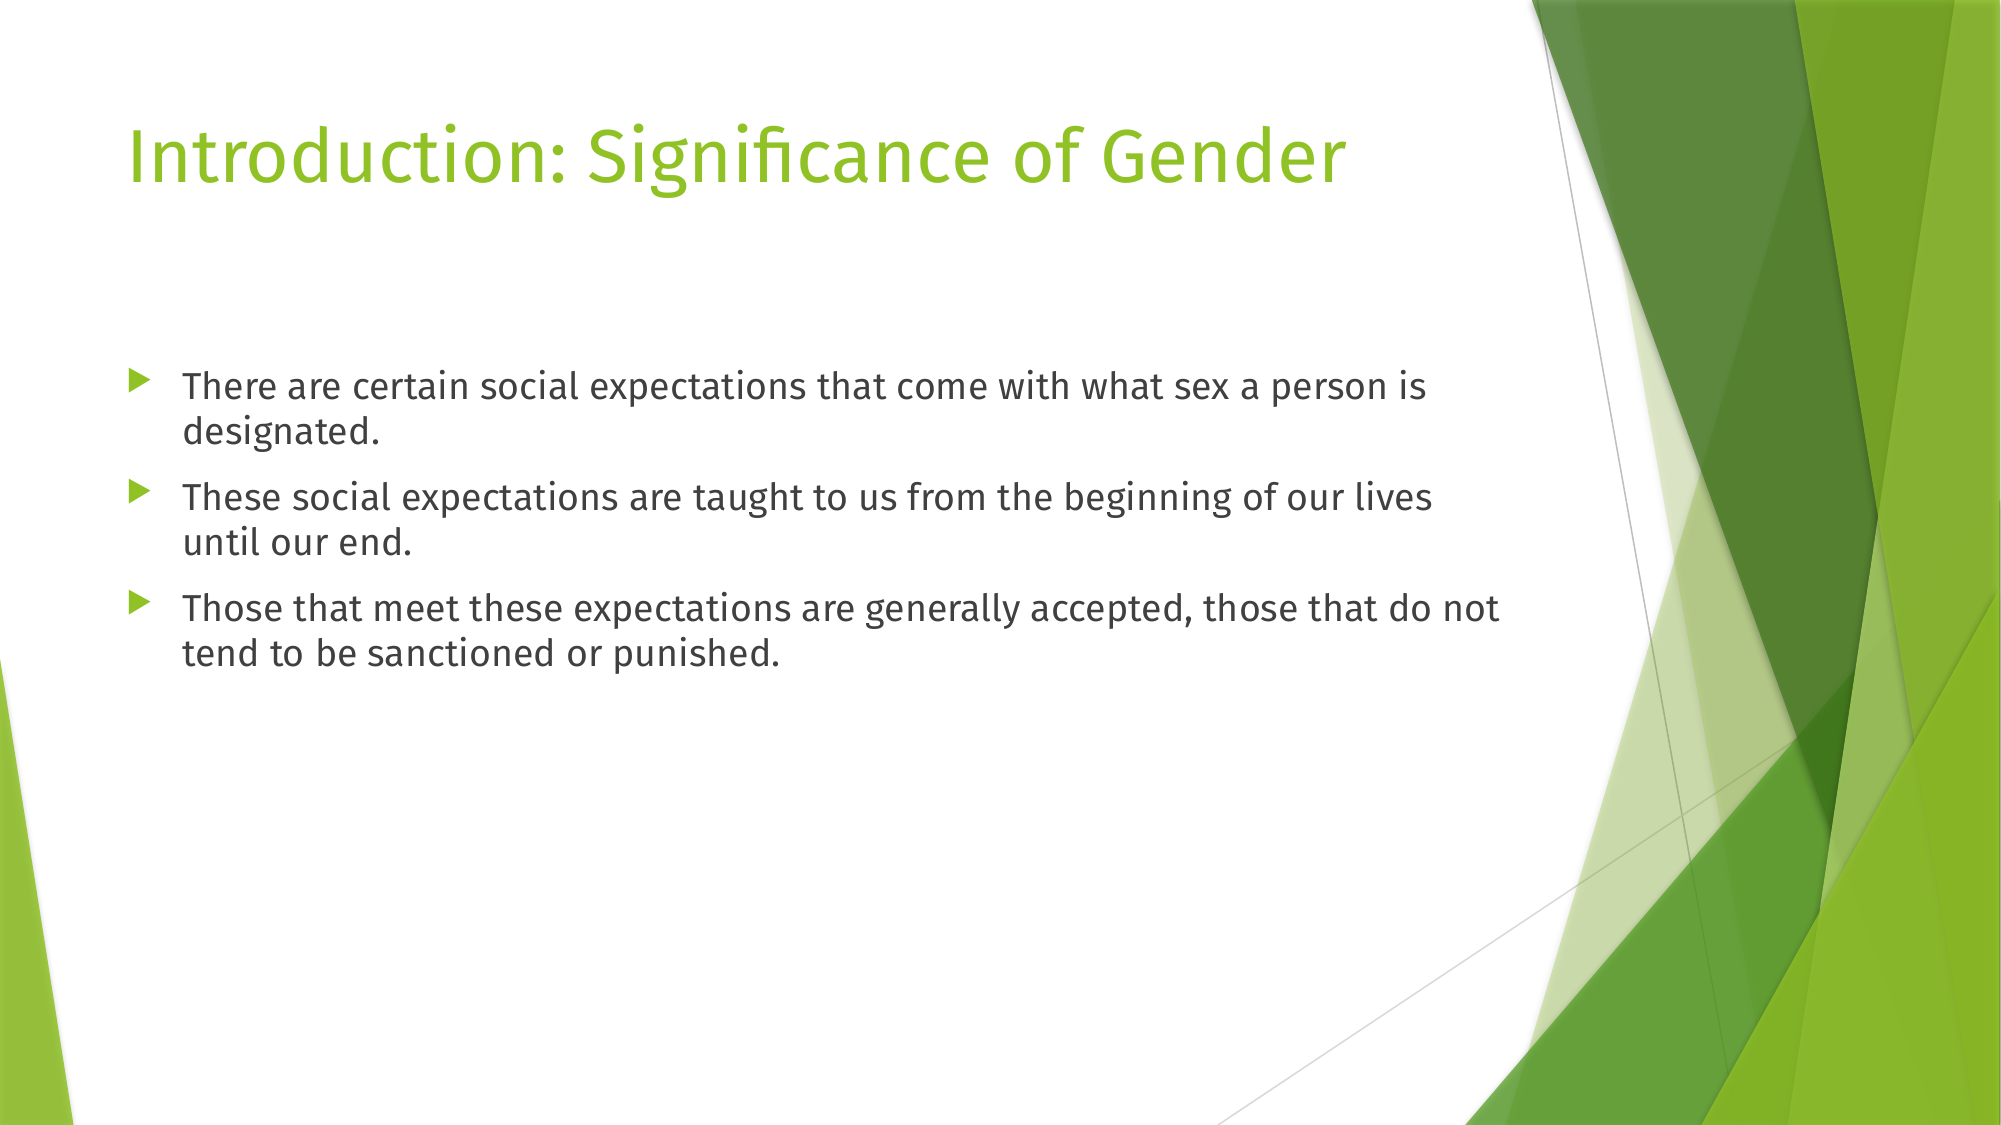

# Introduction: Significance of Gender
There are certain social expectations that come with what sex a person is designated.
These social expectations are taught to us from the beginning of our lives until our end.
Those that meet these expectations are generally accepted, those that do not tend to be sanctioned or punished.